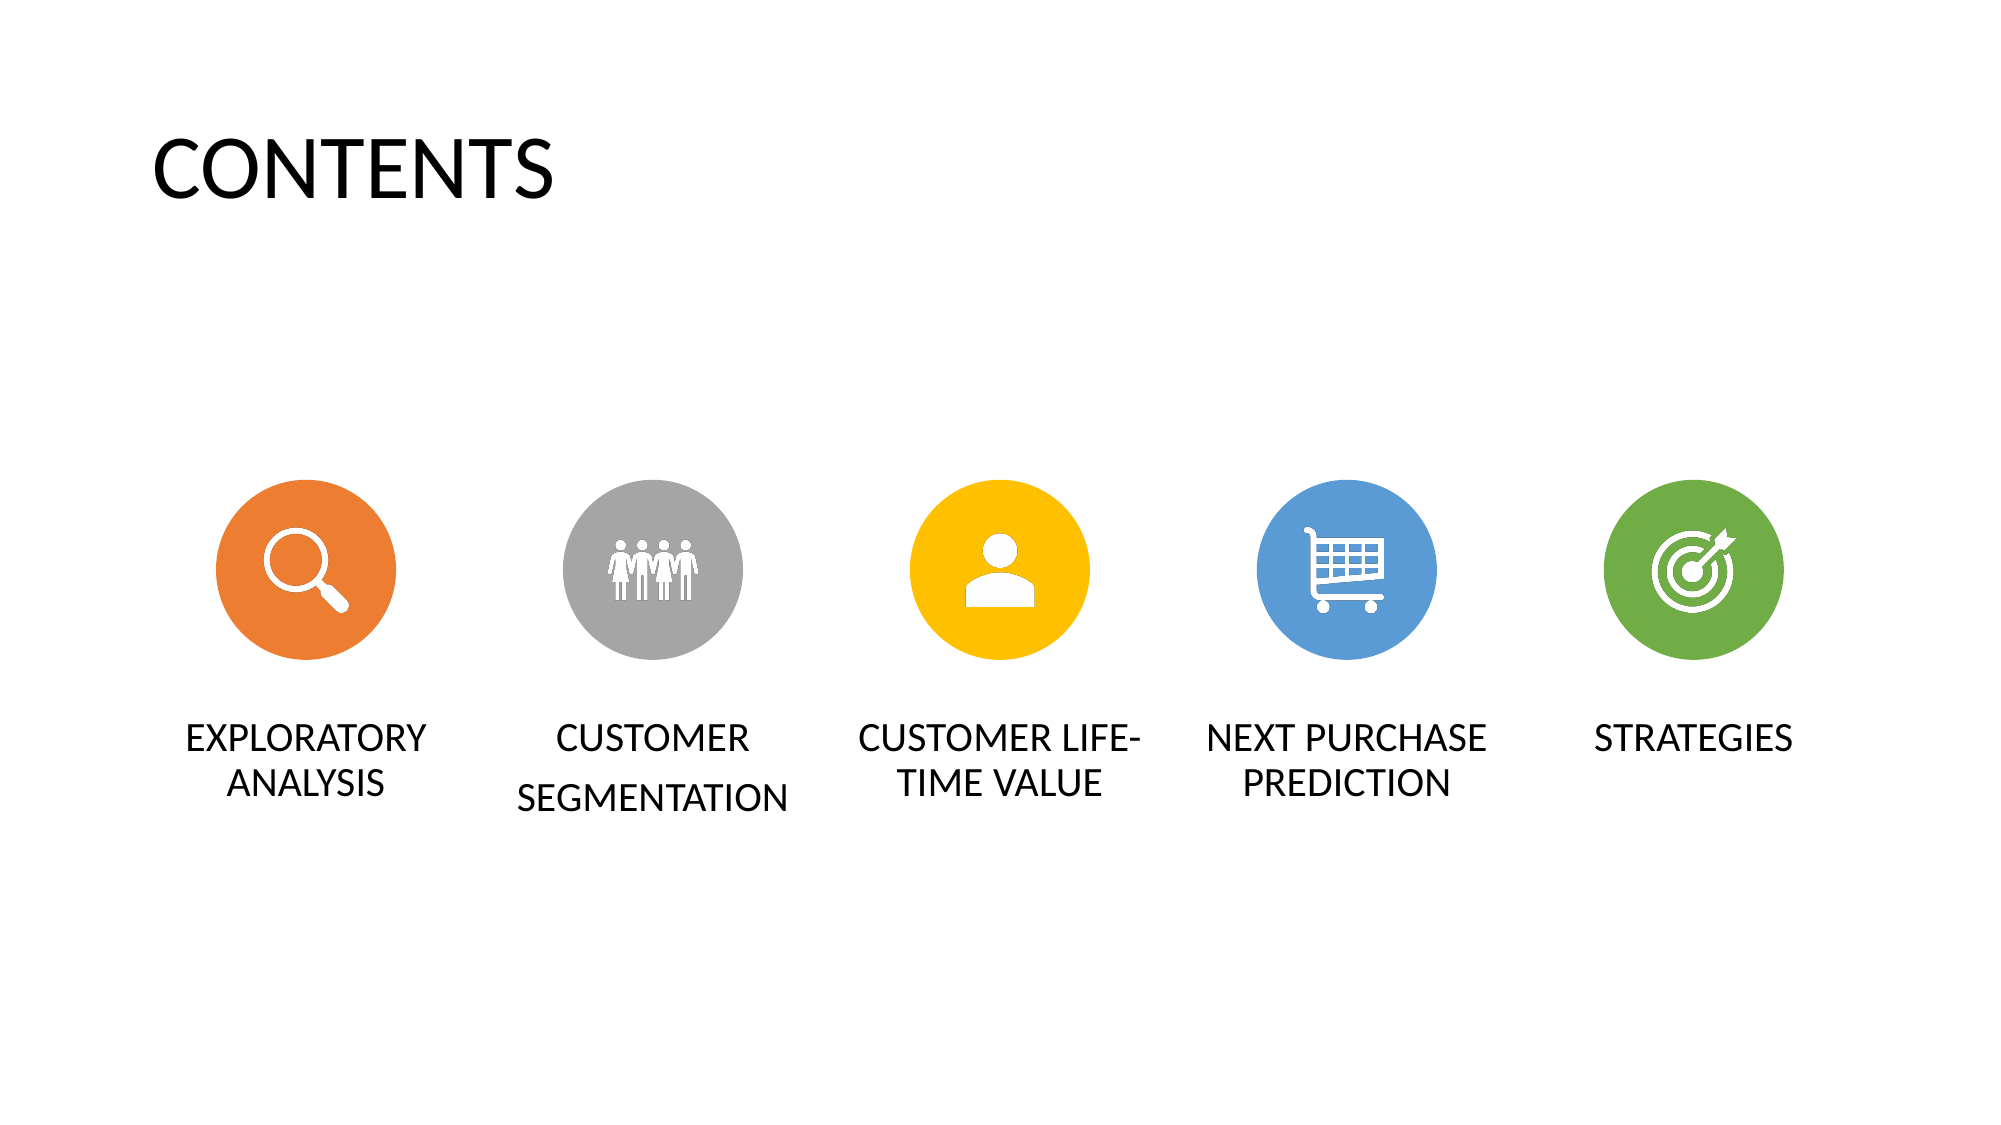

# Contents
Exploratory Analysis
Customer
Segmentation
Customer Life-Time Value
Next Purchase Prediction
Strategies